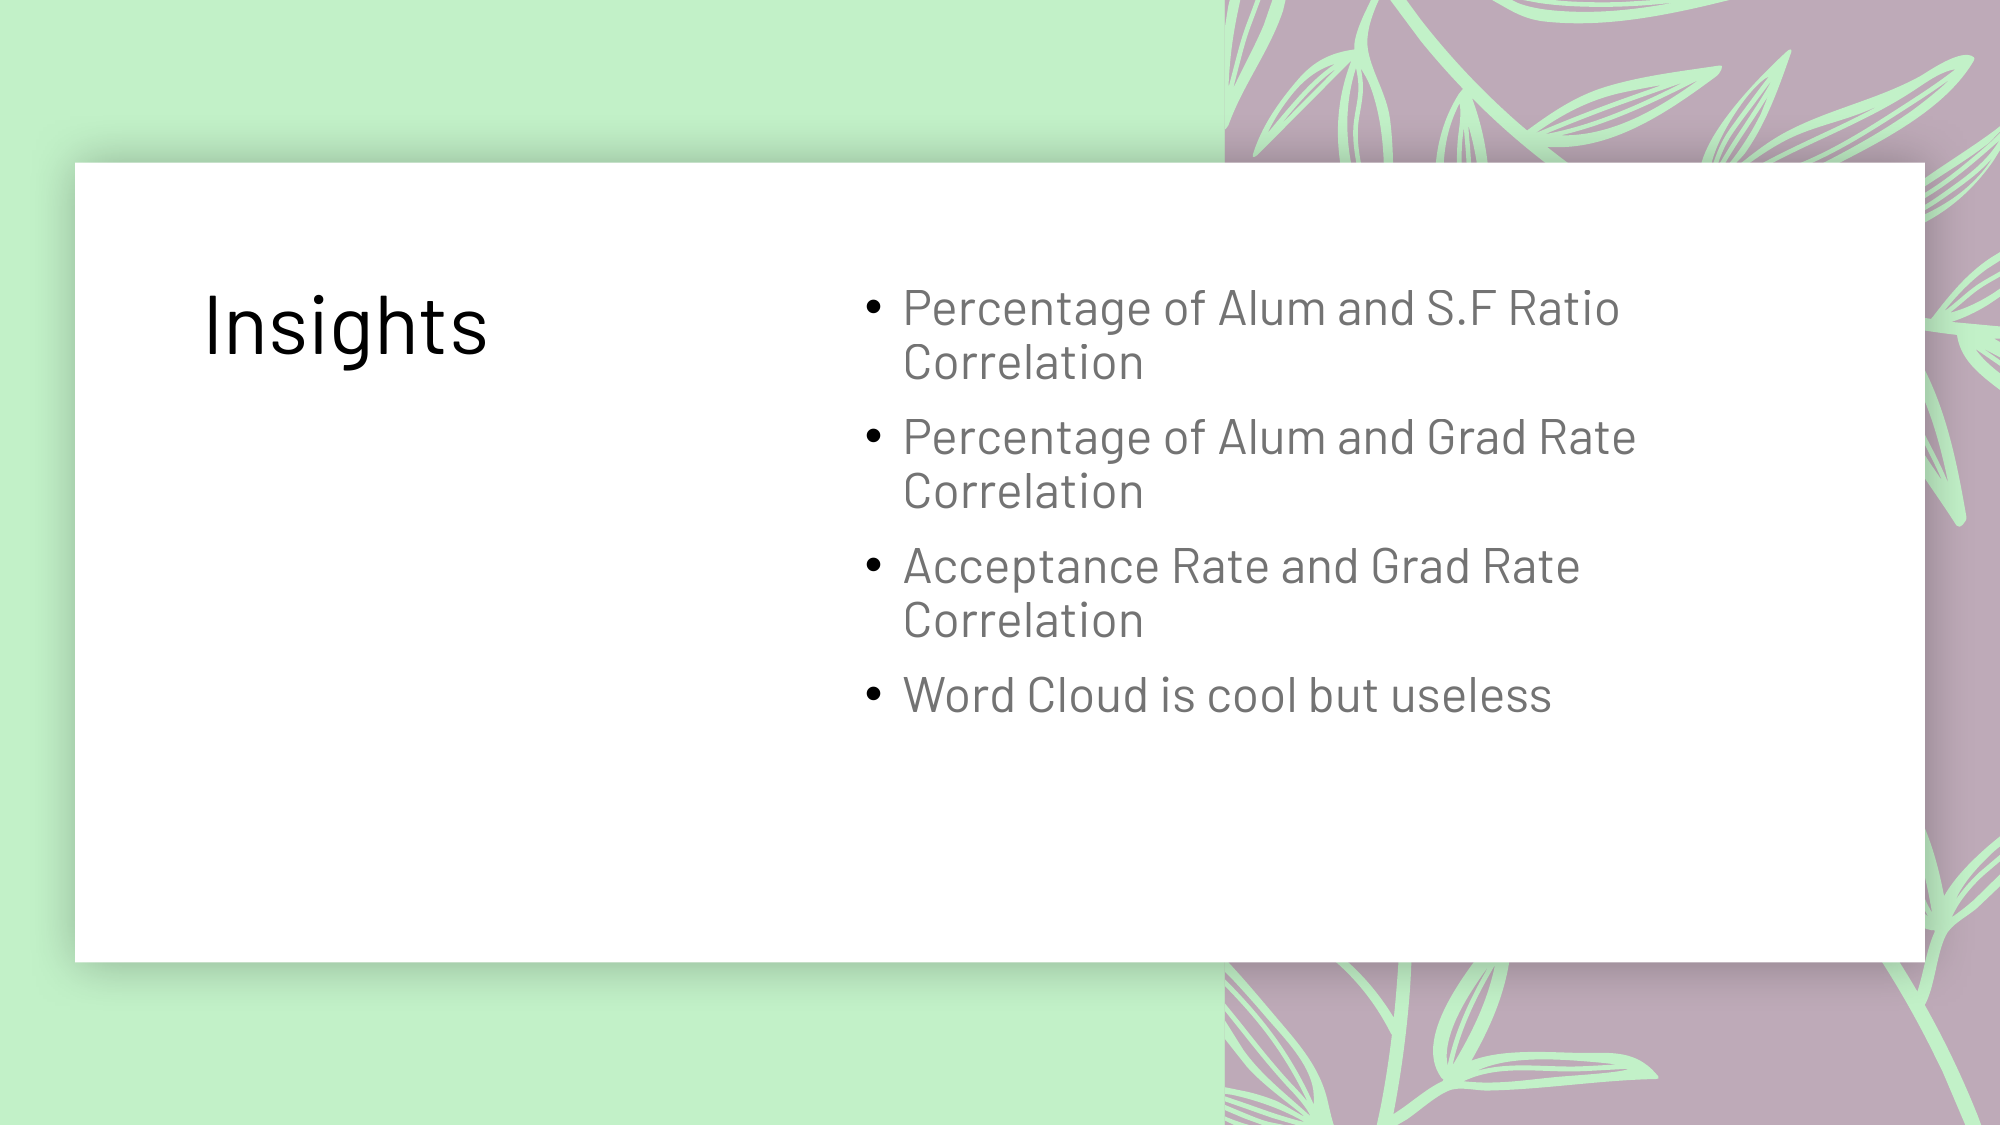

# Insights
Percentage of Alum and S.F Ratio Correlation
Percentage of Alum and Grad Rate Correlation
Acceptance Rate and Grad Rate Correlation
Word Cloud is cool but useless